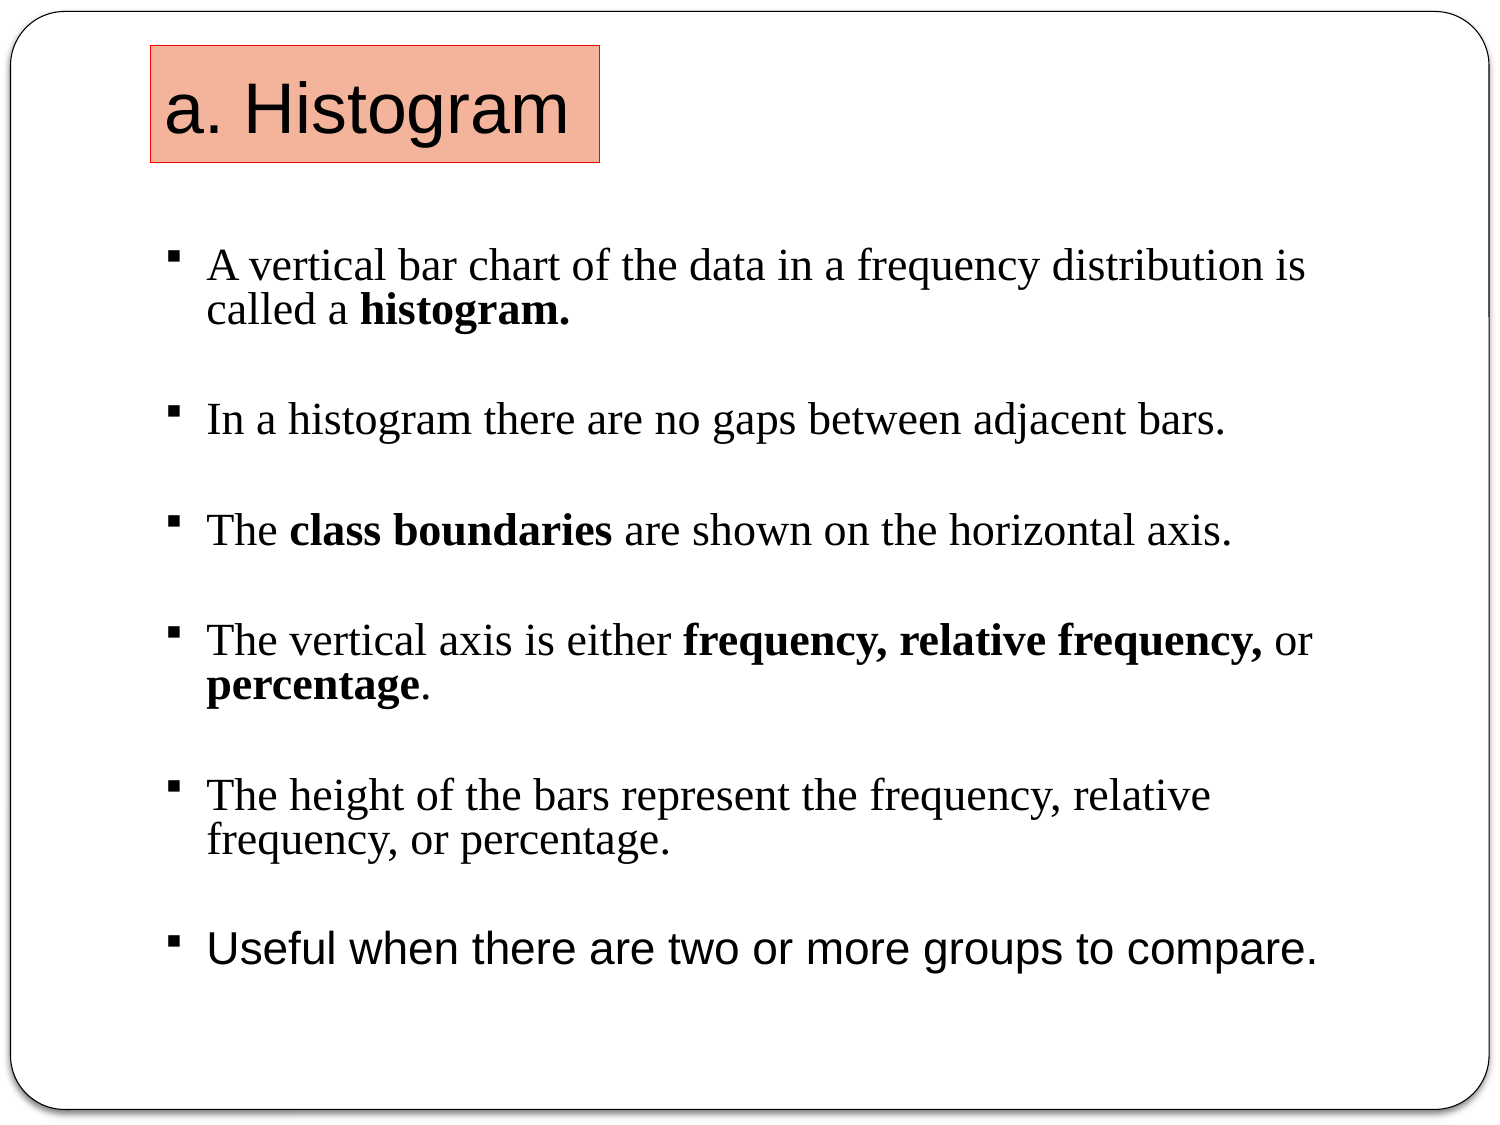

# a. Histogram
A vertical bar chart of the data in a frequency distribution is called a histogram.

In a histogram there are no gaps between adjacent bars.

The class boundaries are shown on the horizontal axis.

The vertical axis is either frequency, relative frequency, or percentage.

The height of the bars represent the frequency, relative frequency, or percentage.

Useful when there are two or more groups to compare.